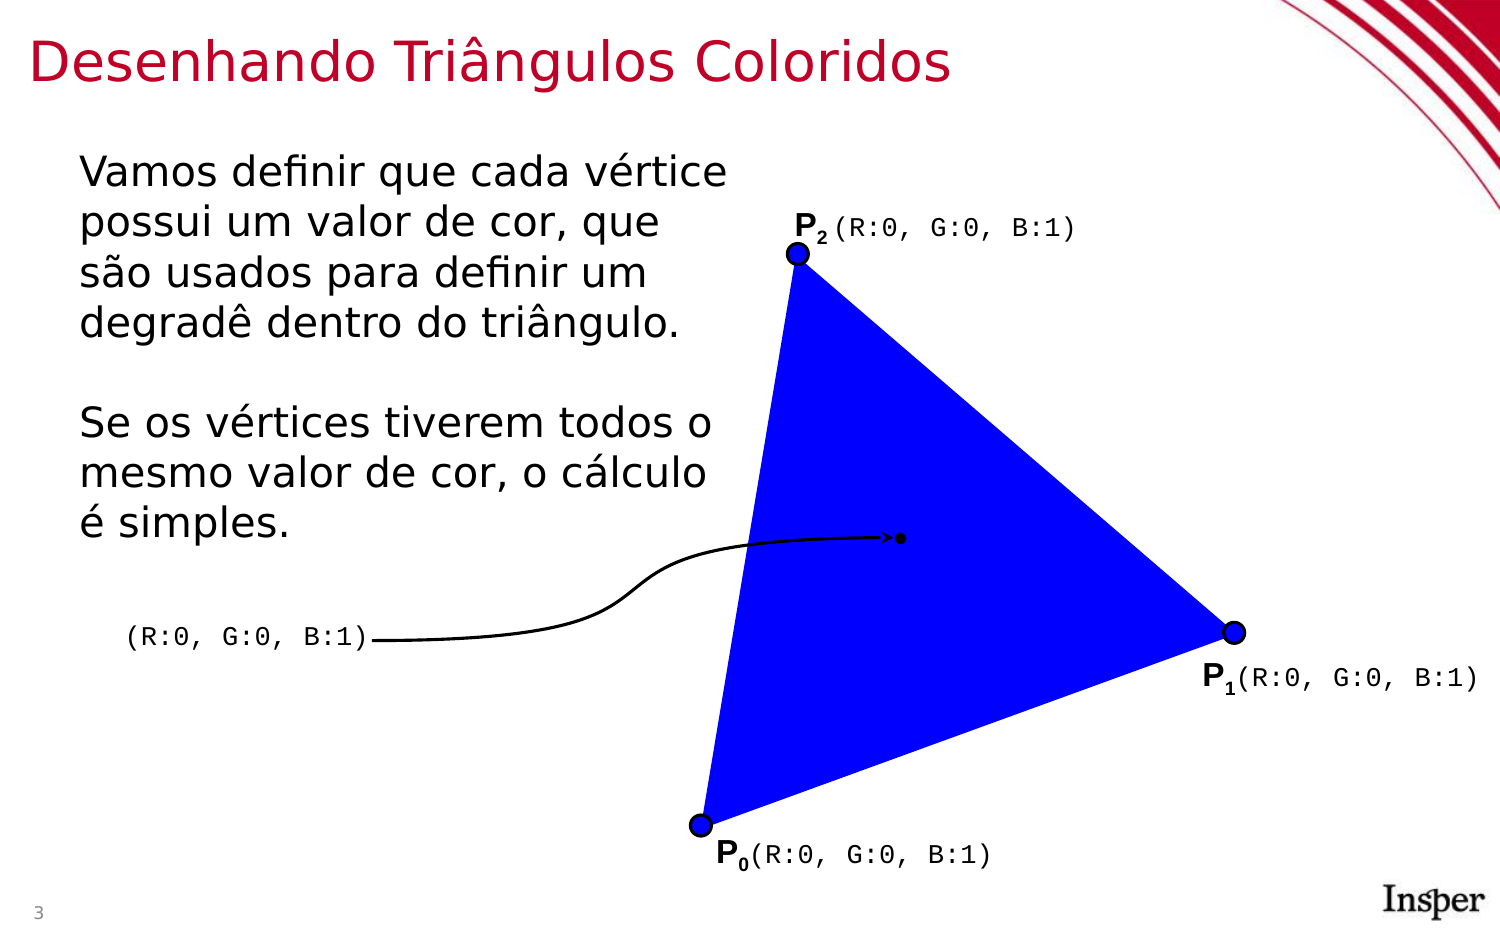

# Desenhando Triângulos Coloridos
Vamos definir que cada vértice possui um valor de cor, que são usados para definir um degradê dentro do triângulo.

Se os vértices tiverem todos o mesmo valor de cor, o cálculo é simples.
P2 (R:0, G:0, B:1)

(R:0, G:0, B:1)

P1(R:0, G:0, B:1)

P0(R:0, G:0, B:1)
3